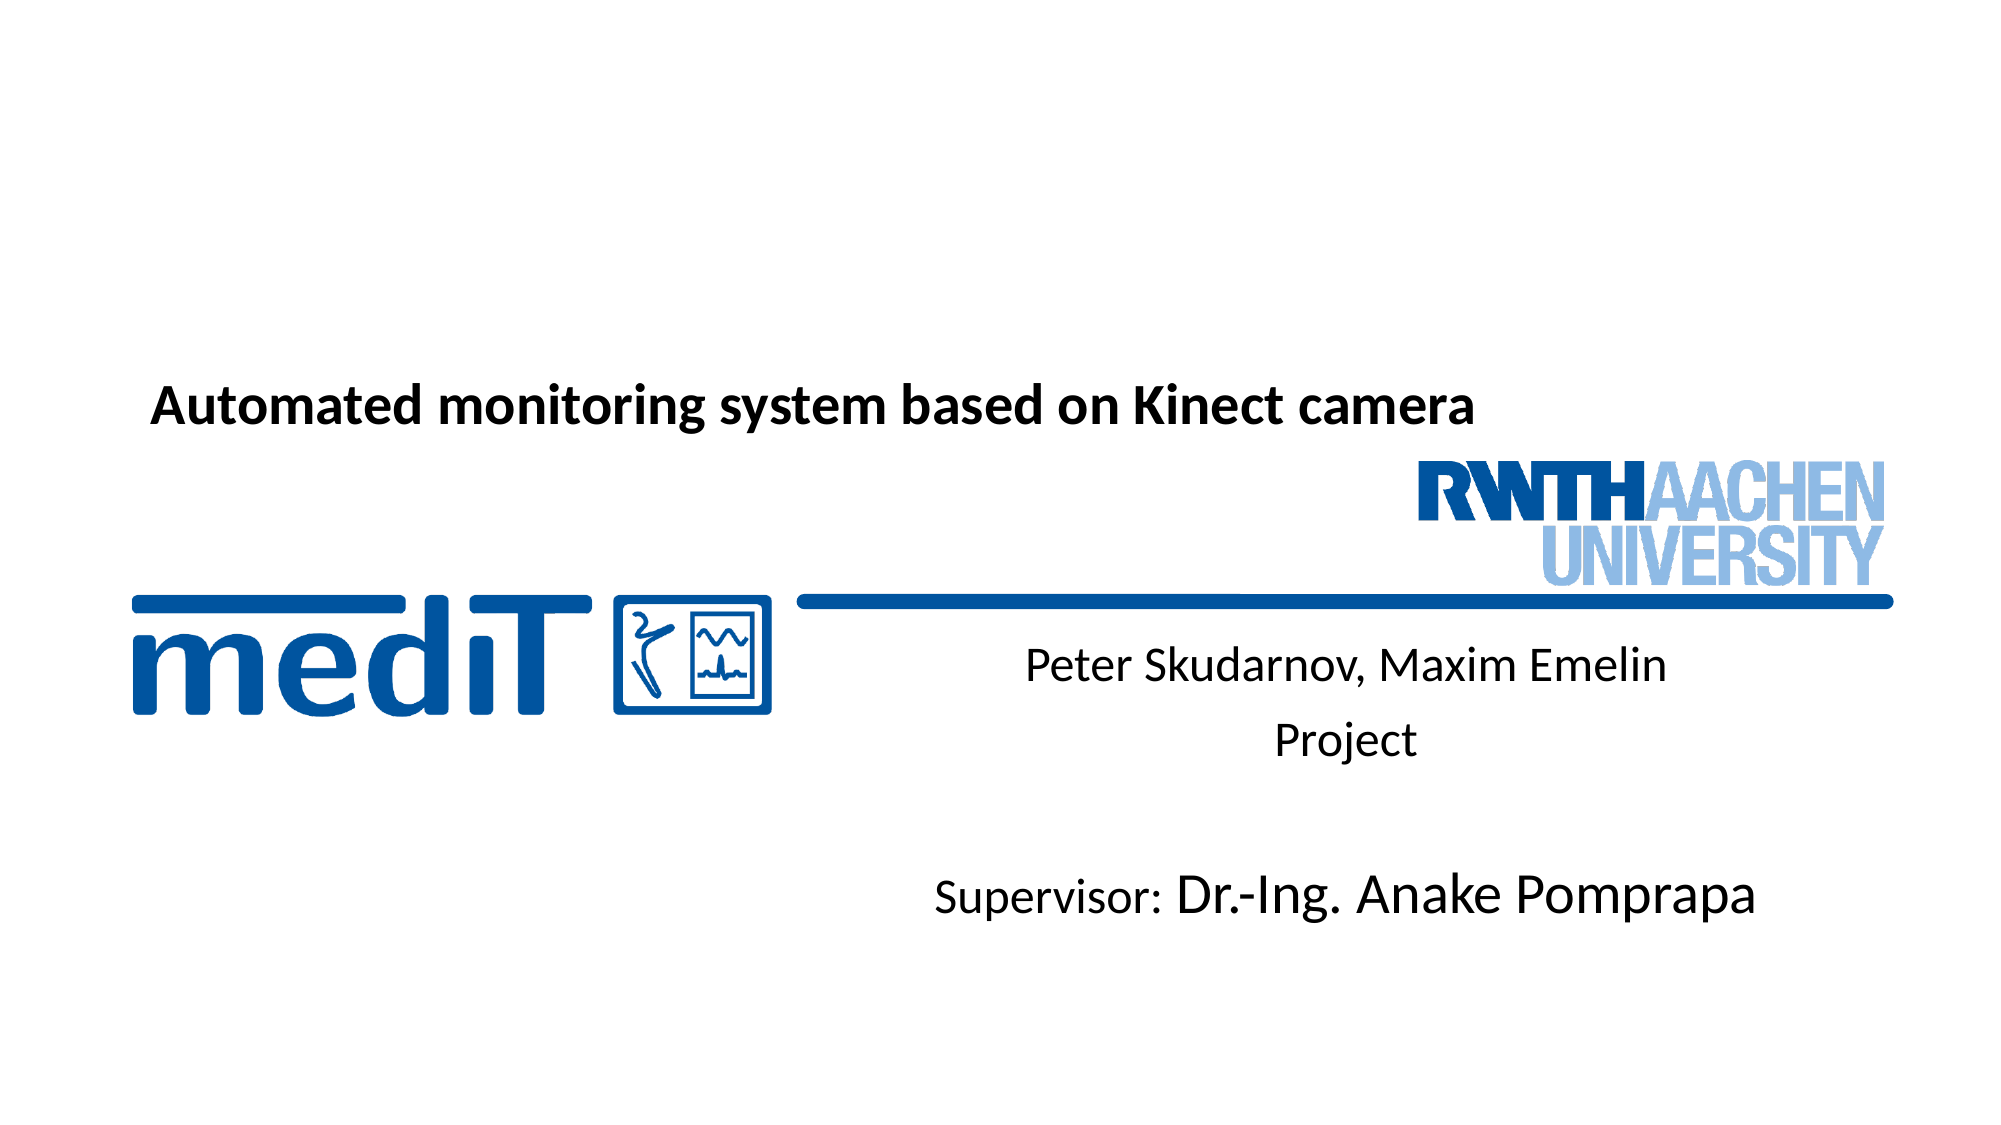

# Automated monitoring system based on Kinect camera
Peter Skudarnov, Maxim Emelin
Project

Supervisor: Dr.-Ing. Anake Pomprapa